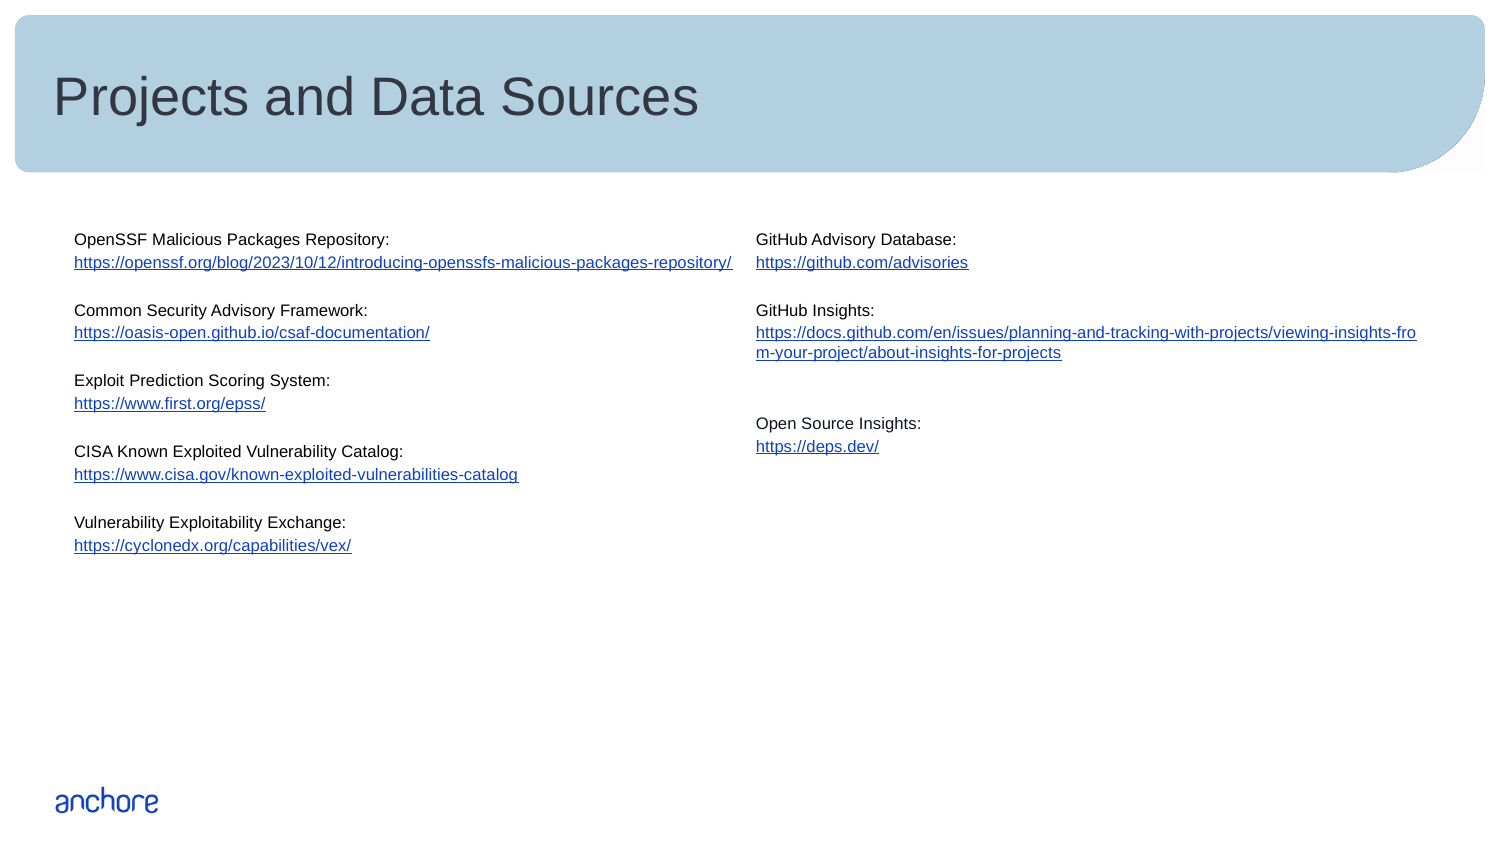

# Projects and Data Sources
OpenSSF Malicious Packages Repository:
https://openssf.org/blog/2023/10/12/introducing-openssfs-malicious-packages-repository/
Common Security Advisory Framework:
https://oasis-open.github.io/csaf-documentation/
Exploit Prediction Scoring System:
https://www.first.org/epss/
CISA Known Exploited Vulnerability Catalog:
https://www.cisa.gov/known-exploited-vulnerabilities-catalog
Vulnerability Exploitability Exchange:
https://cyclonedx.org/capabilities/vex/

GitHub Advisory Database:
https://github.com/advisories
GitHub Insights:
https://docs.github.com/en/issues/planning-and-tracking-with-projects/viewing-insights-from-your-project/about-insights-for-projects
Open Source Insights:
https://deps.dev/